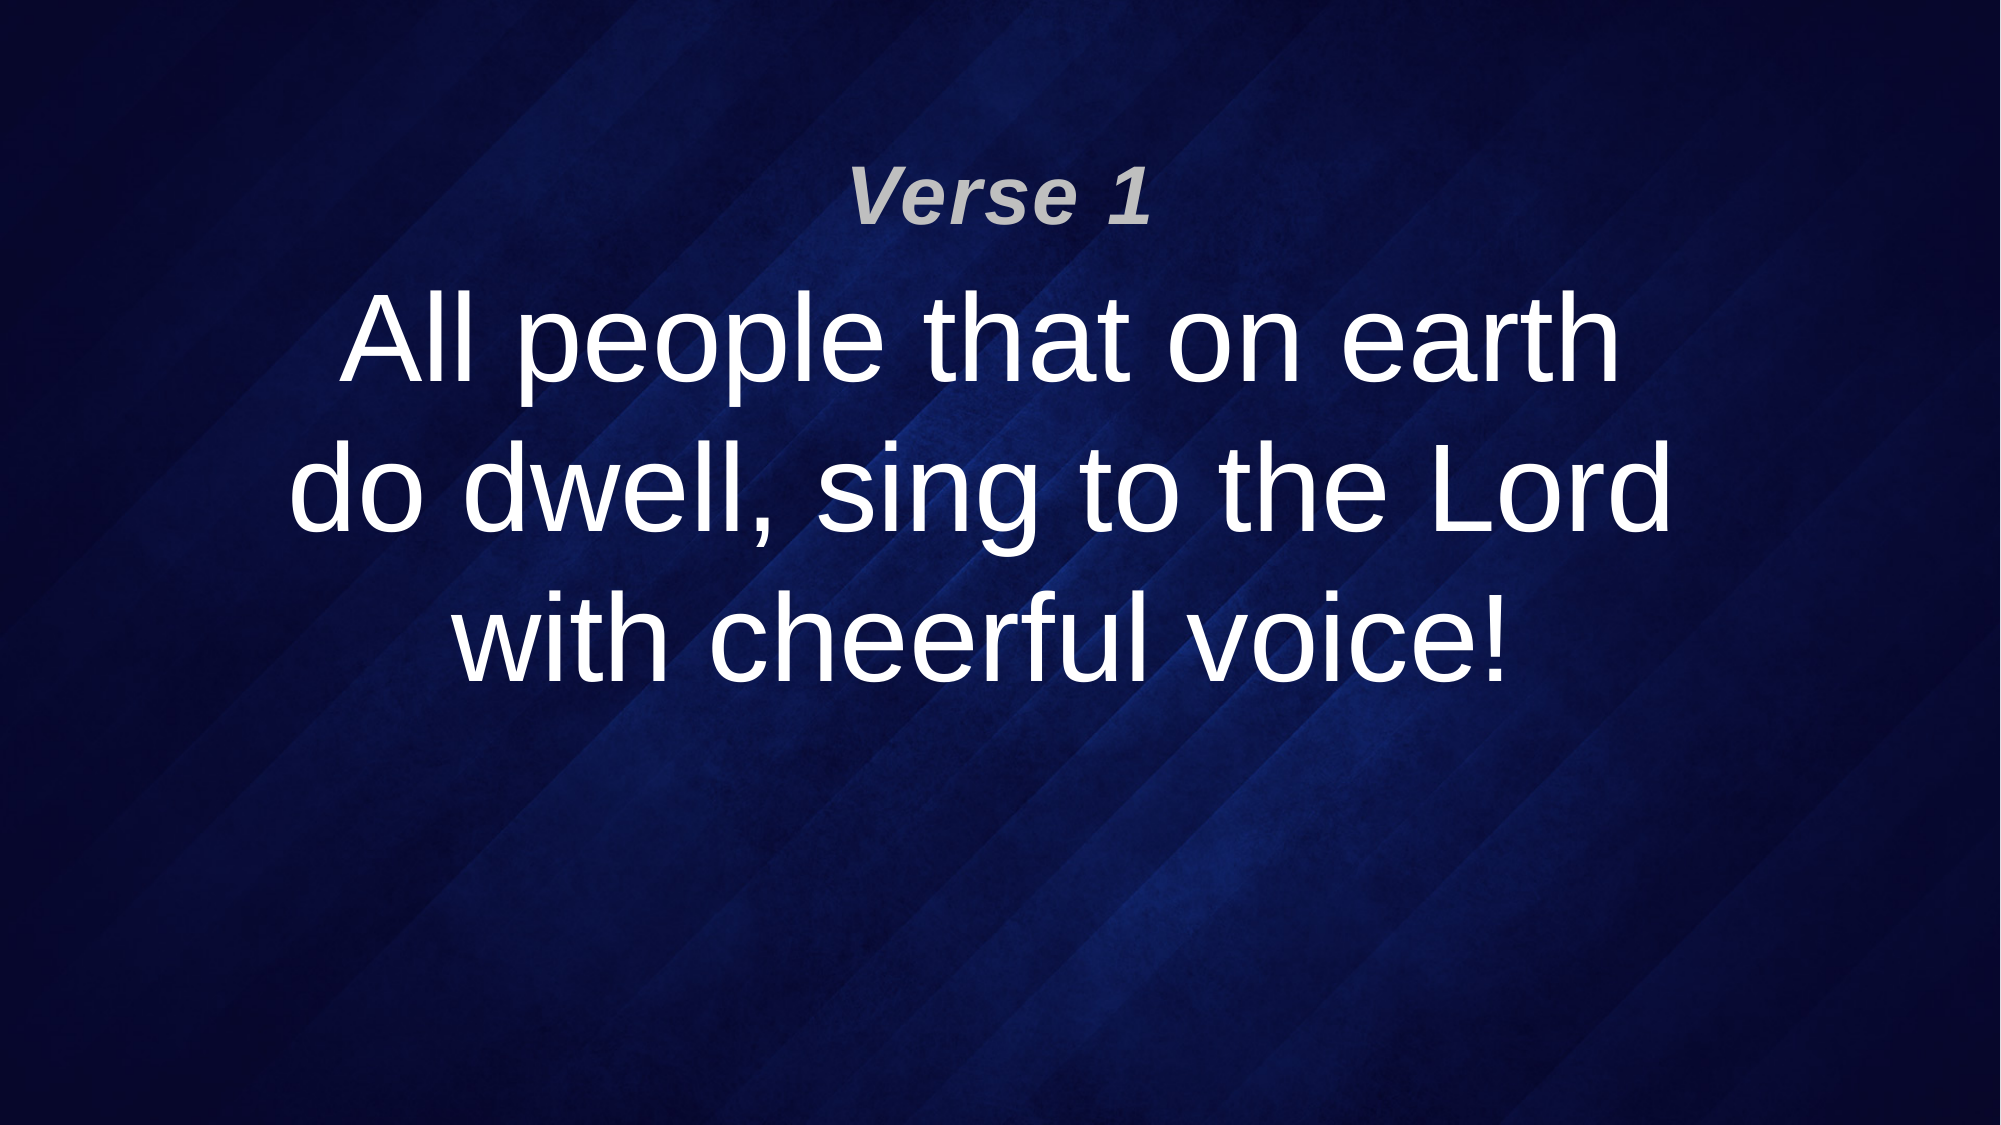

Verse 1
# All people that on earth do dwell, sing to the Lord with cheerful voice!